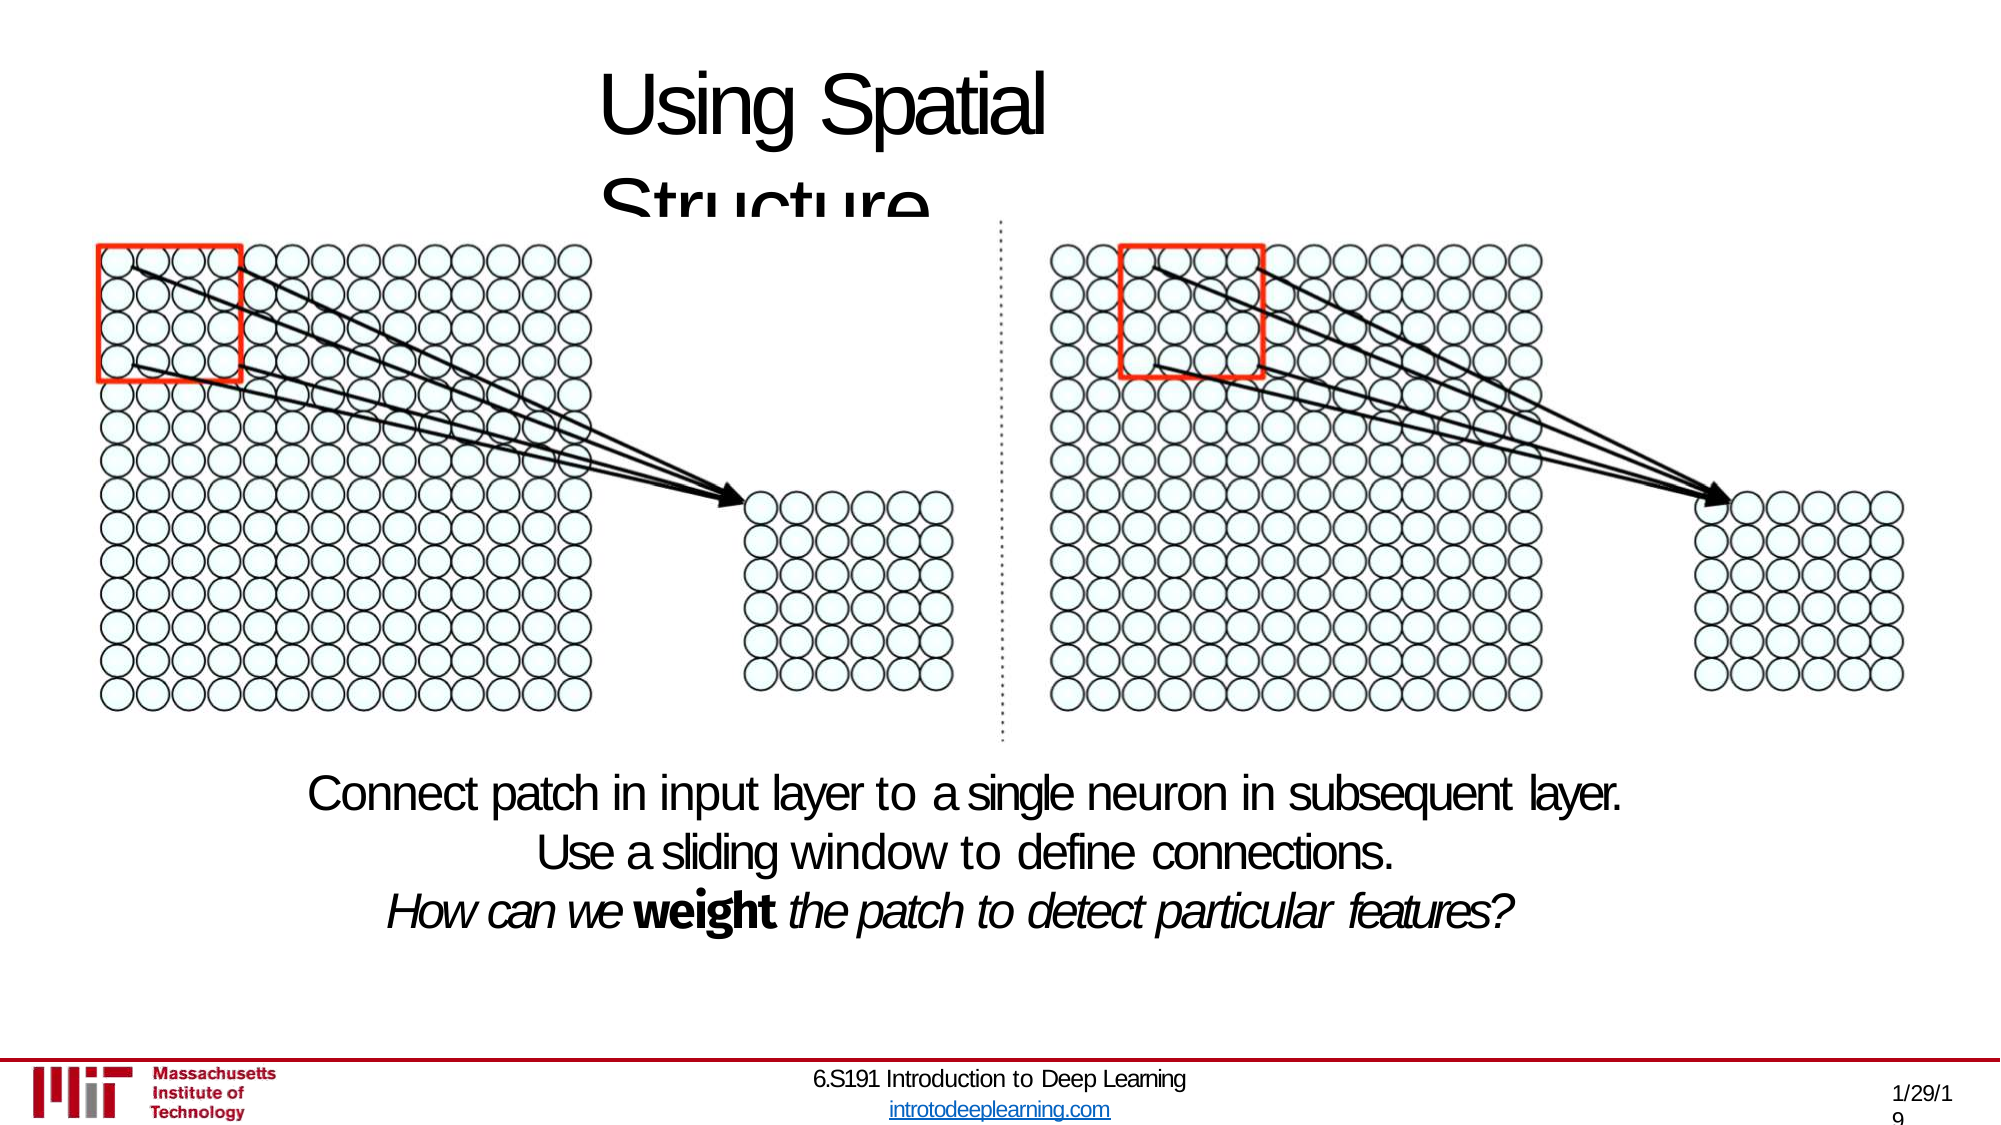

# Using Spatial Structure

Connect patch in input layer to a single neuron in subsequent layer.
Use a sliding window to define connections.
How can we weight the patch to detect particular features?
6.S191 Introduction to Deep Learning
introtodeeplearning.com
1/29/19